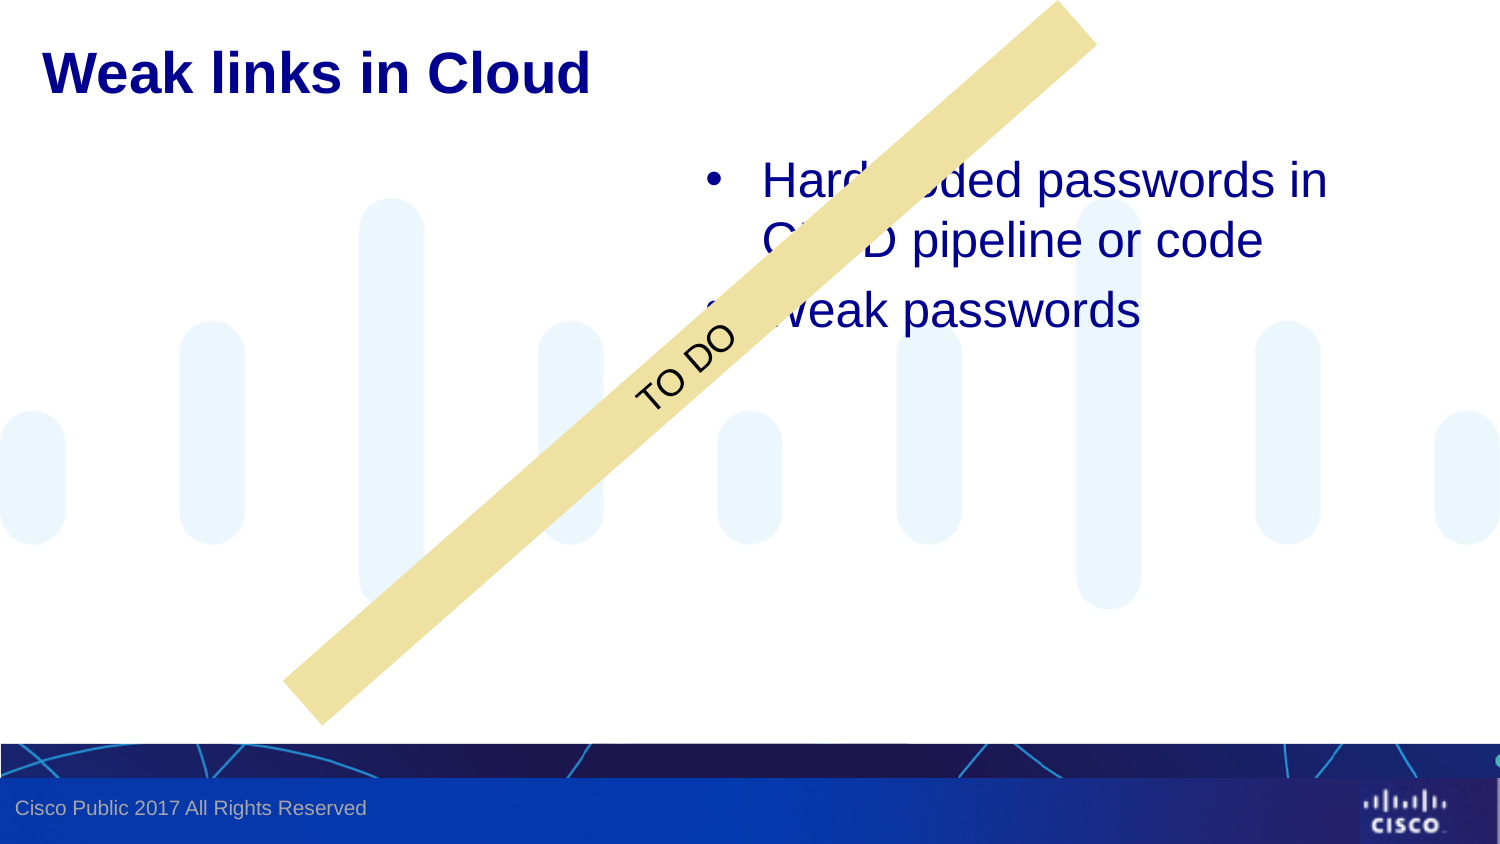

# Weak links in Cloud
Hard-coded passwords in CI/CD pipeline or code
Weak passwords

TO DO